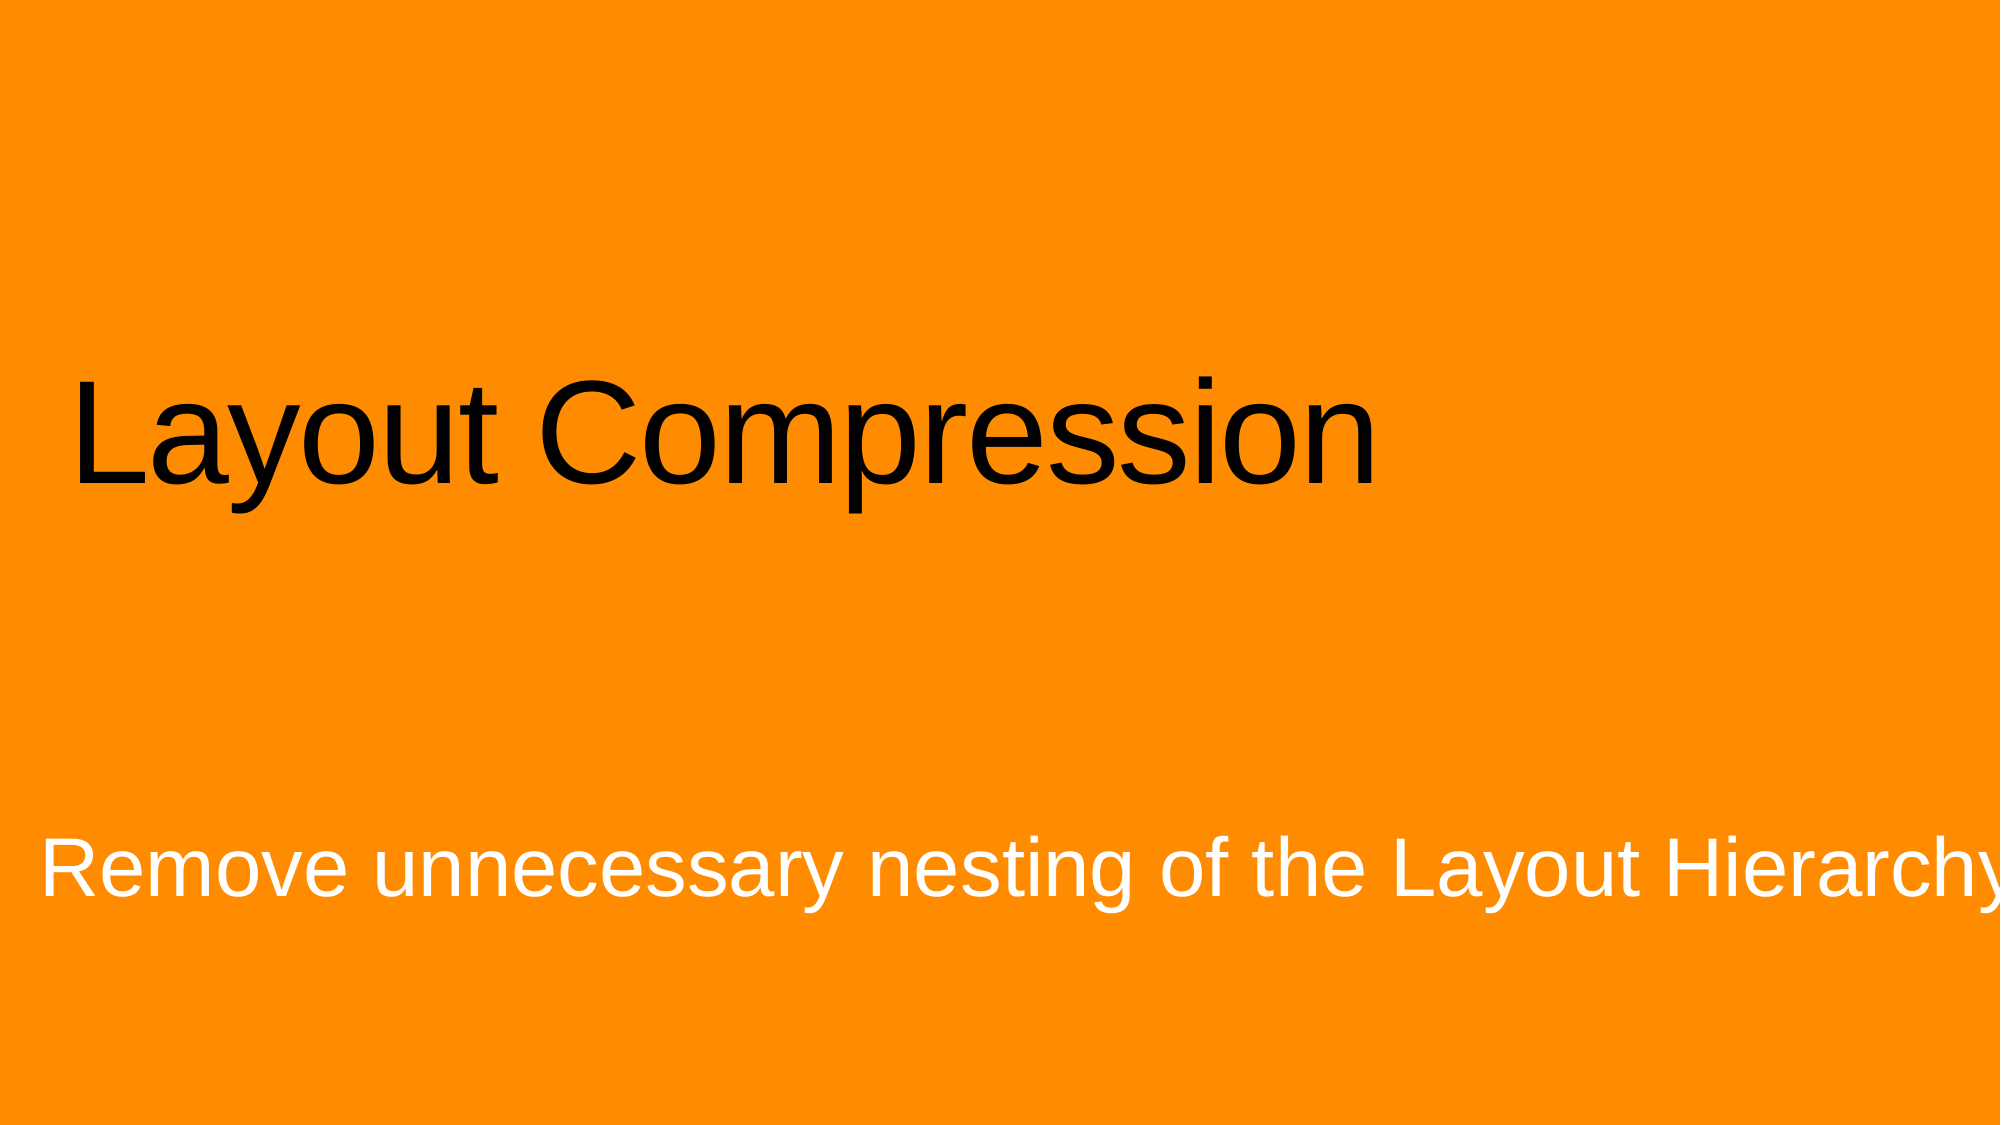

# Layout Compression
Remove unnecessary nesting of the Layout Hierarchy